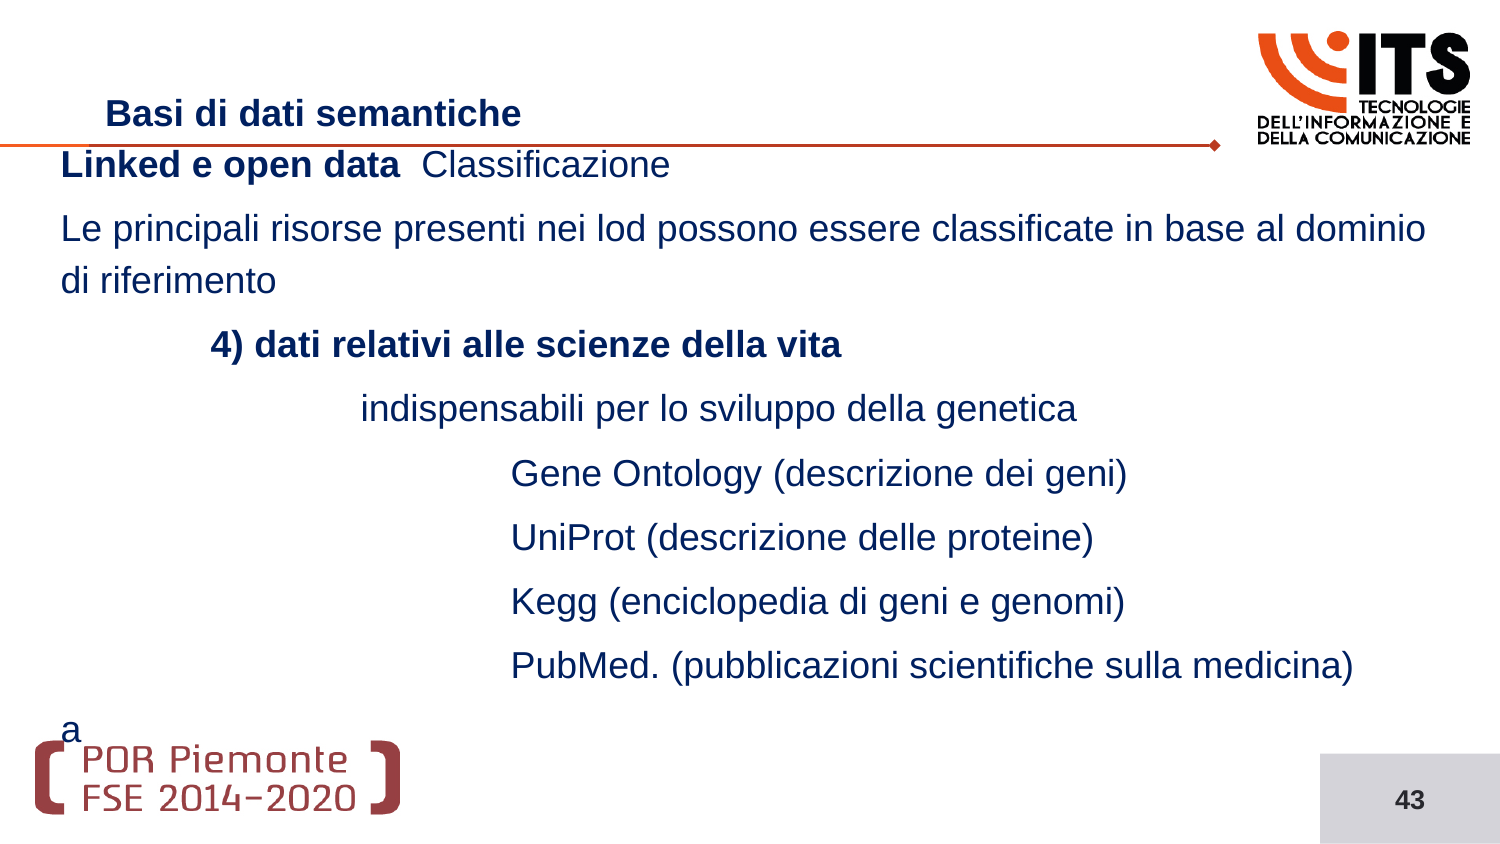

# Basi di dati semantiche
Linked e open data  Classificazione
Le principali risorse presenti nei lod possono essere classificate in base al dominio di riferimento
	4) dati relativi alle scienze della vita
		indispensabili per lo sviluppo della genetica
			Gene Ontology (descrizione dei geni)
			UniProt (descrizione delle proteine)
			Kegg (enciclopedia di geni e genomi)
			PubMed. (pubblicazioni scientifiche sulla medicina)
a
43